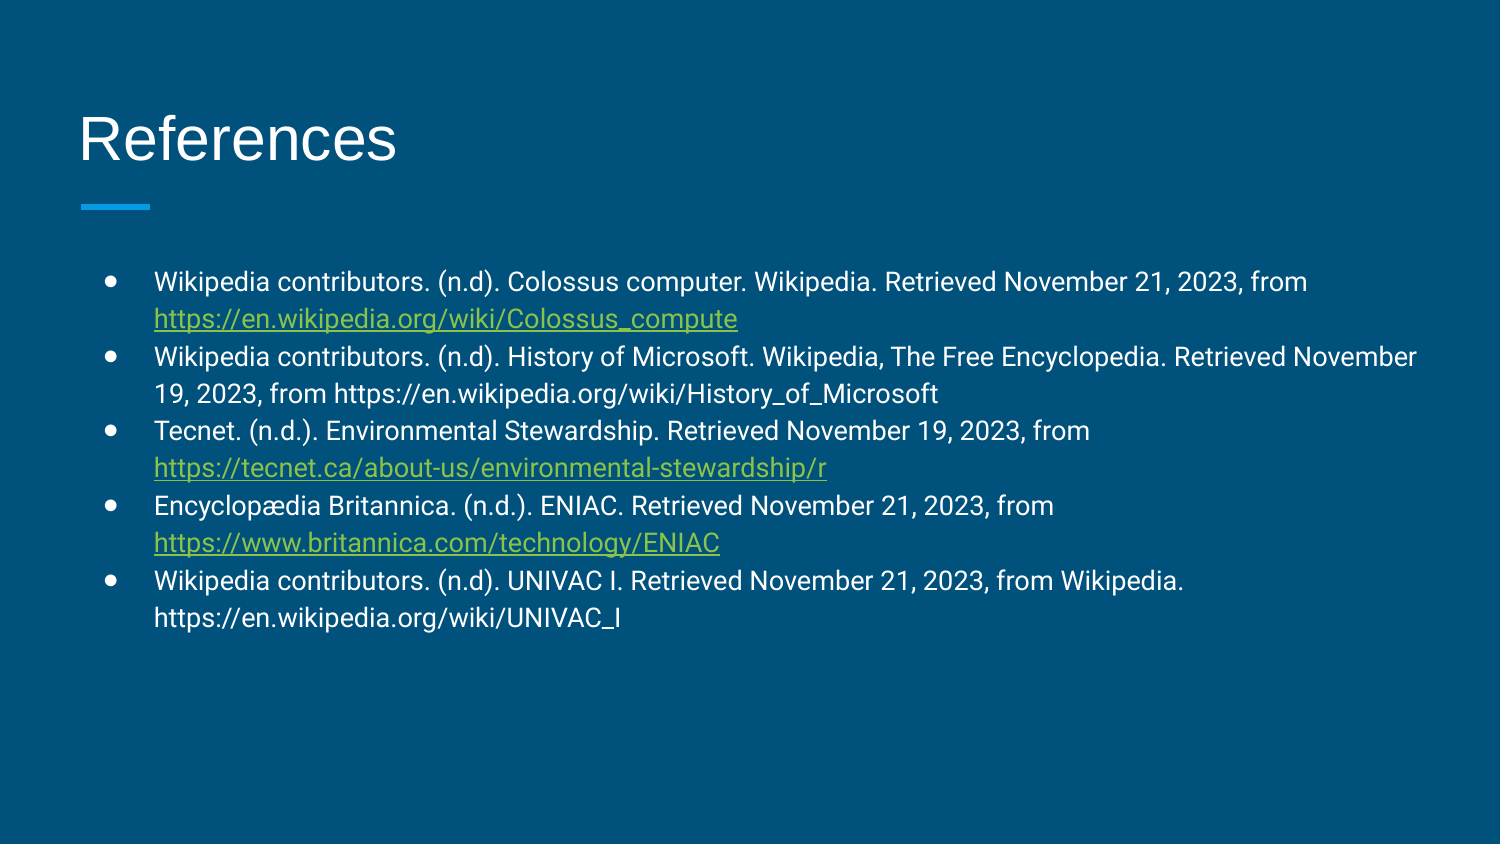

# References
Wikipedia contributors. (n.d). Colossus computer. Wikipedia. Retrieved November 21, 2023, from https://en.wikipedia.org/wiki/Colossus_compute
Wikipedia contributors. (n.d). History of Microsoft. Wikipedia, The Free Encyclopedia. Retrieved November 19, 2023, from https://en.wikipedia.org/wiki/History_of_Microsoft
Tecnet. (n.d.). Environmental Stewardship. Retrieved November 19, 2023, from https://tecnet.ca/about-us/environmental-stewardship/r
Encyclopædia Britannica. (n.d.). ENIAC. Retrieved November 21, 2023, from https://www.britannica.com/technology/ENIAC
Wikipedia contributors. (n.d). UNIVAC I. Retrieved November 21, 2023, from Wikipedia. https://en.wikipedia.org/wiki/UNIVAC_I